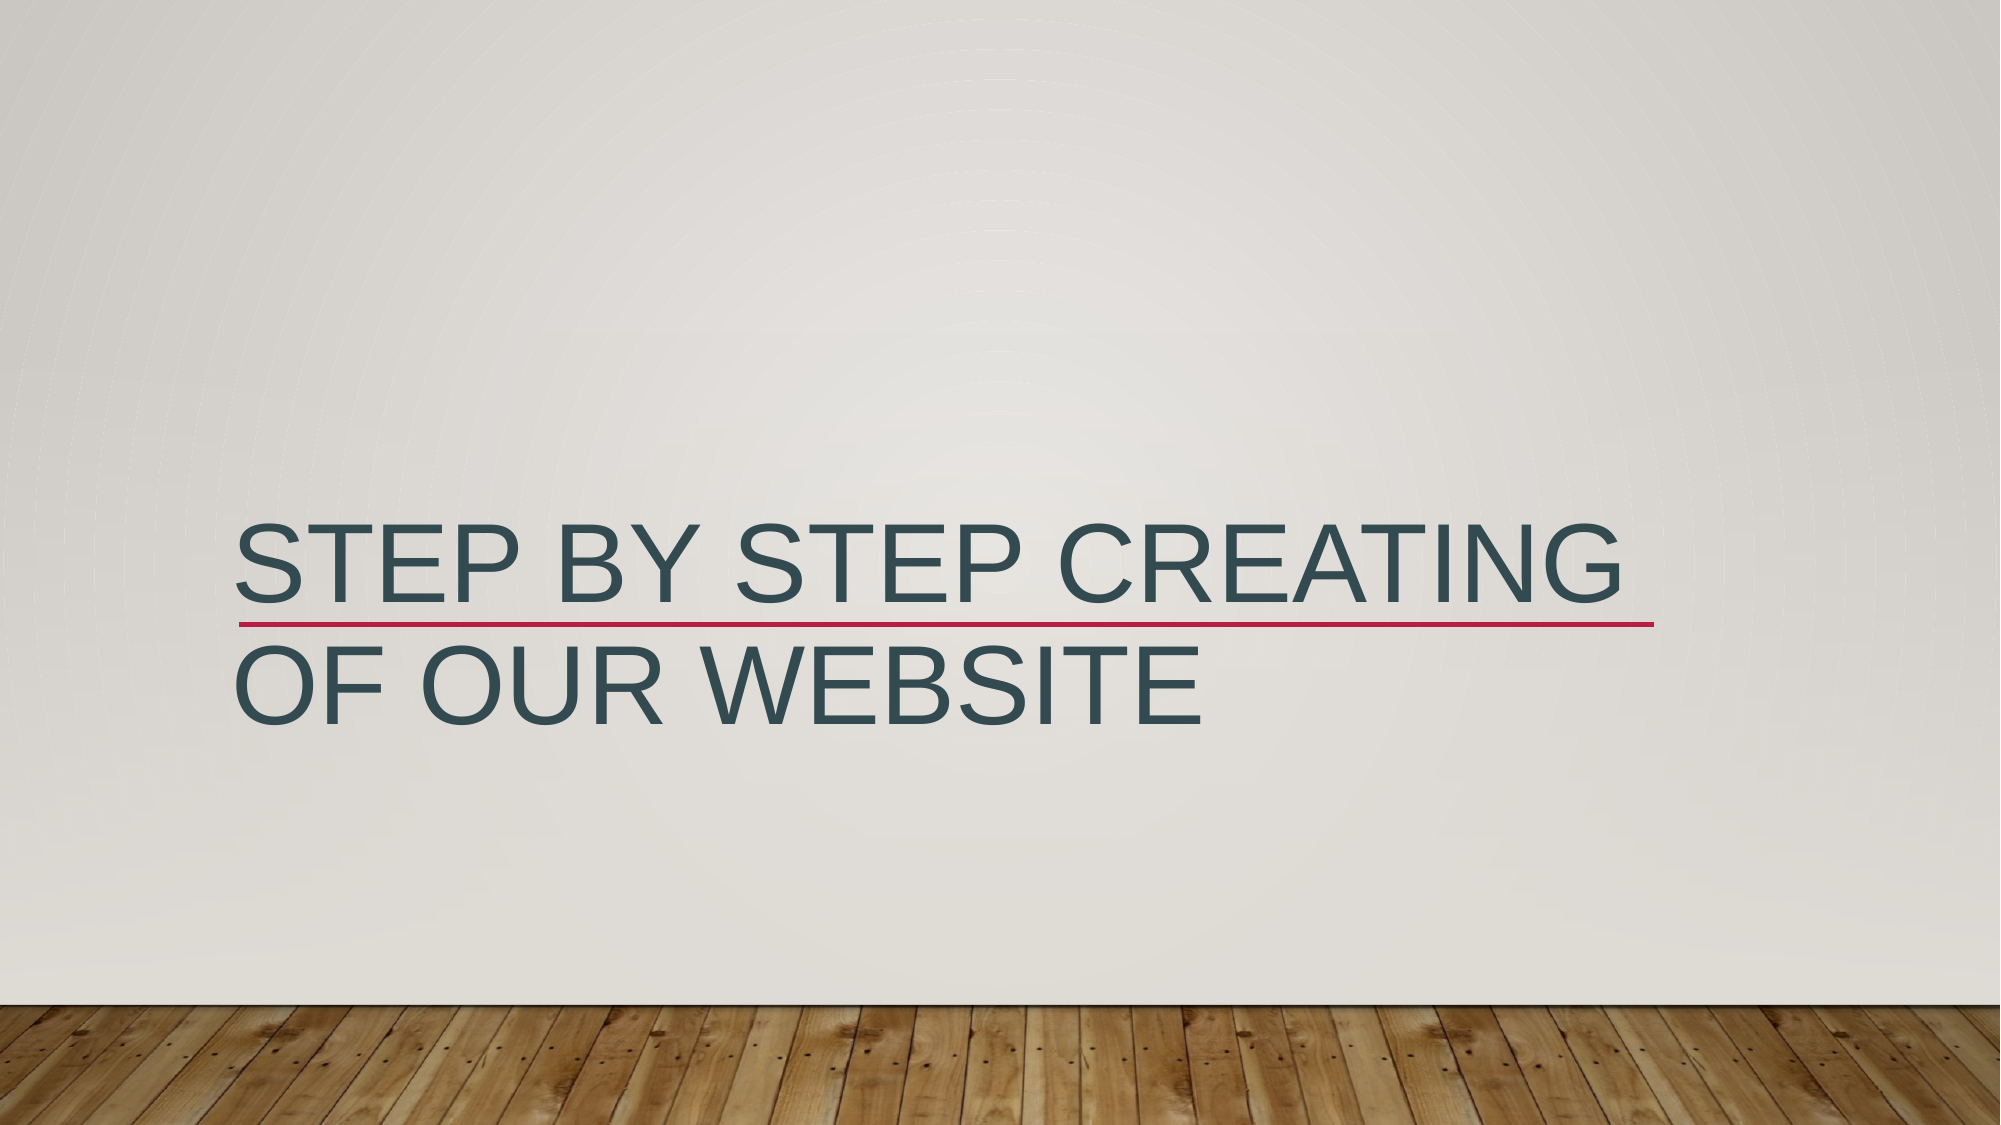

# STEP BY STEP CREATING OF OUR WEBSITE